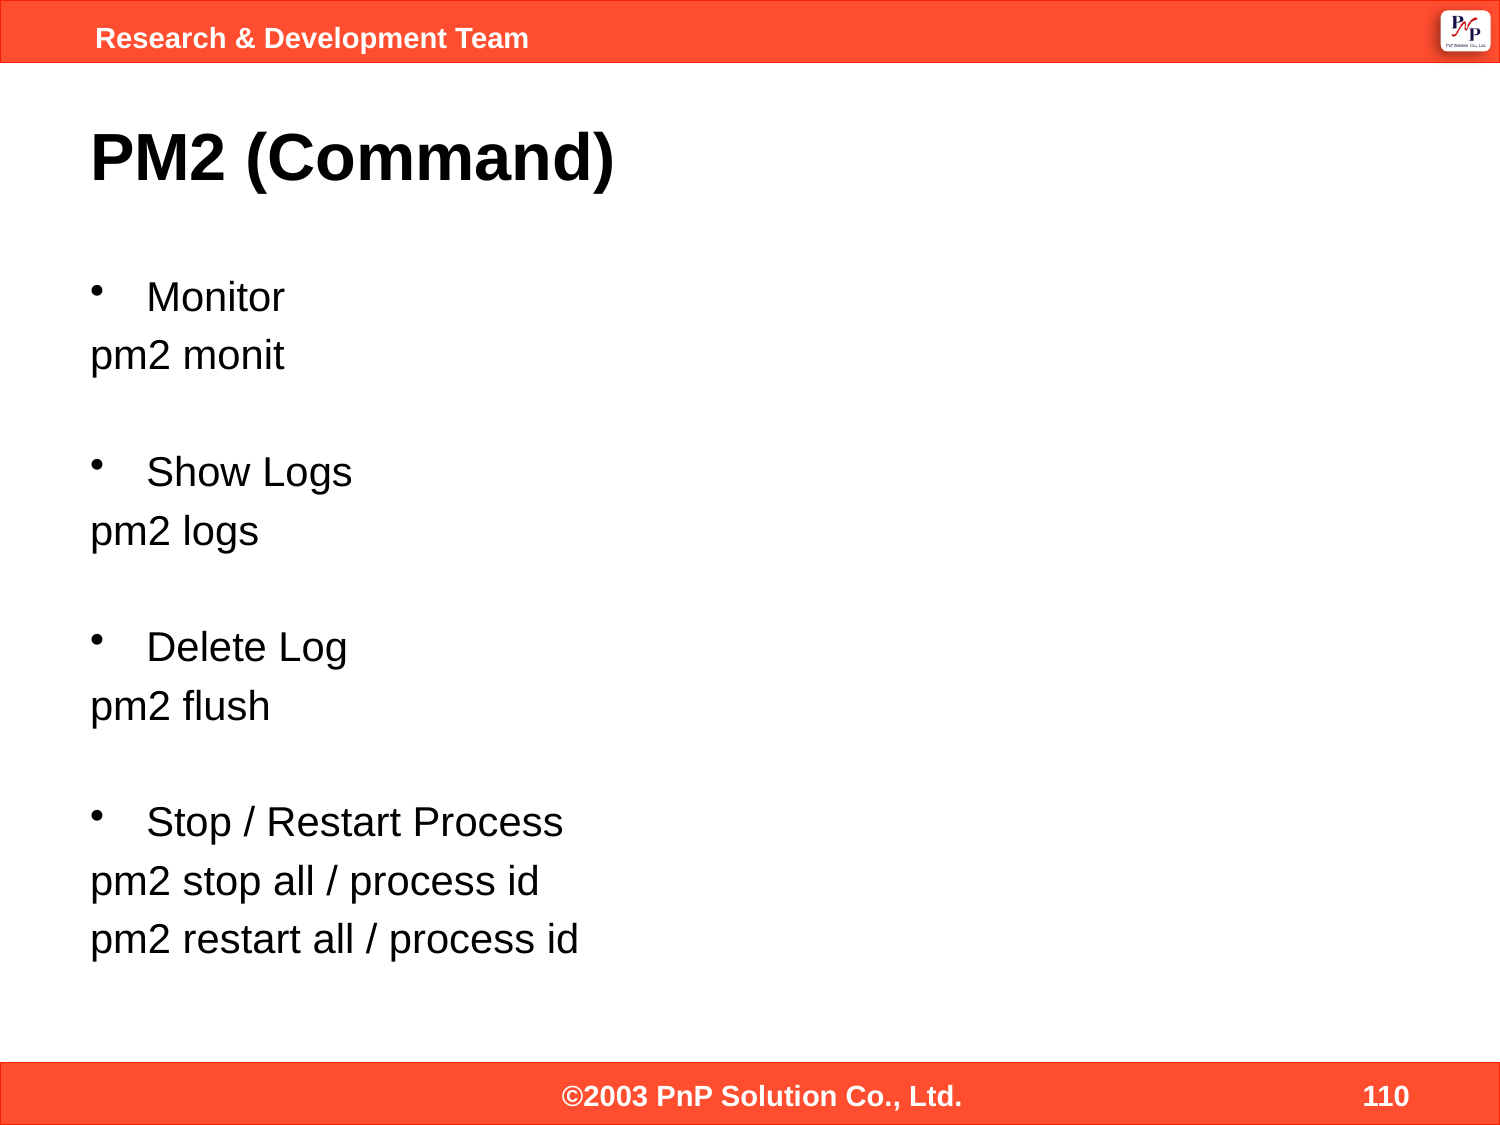

# PM2 (Command)
Monitor
pm2 monit

Show Logs
pm2 logs

Delete Log
pm2 flush

Stop / Restart Process
pm2 stop all / process id
pm2 restart all / process id

©2003 PnP Solution Co., Ltd.
110